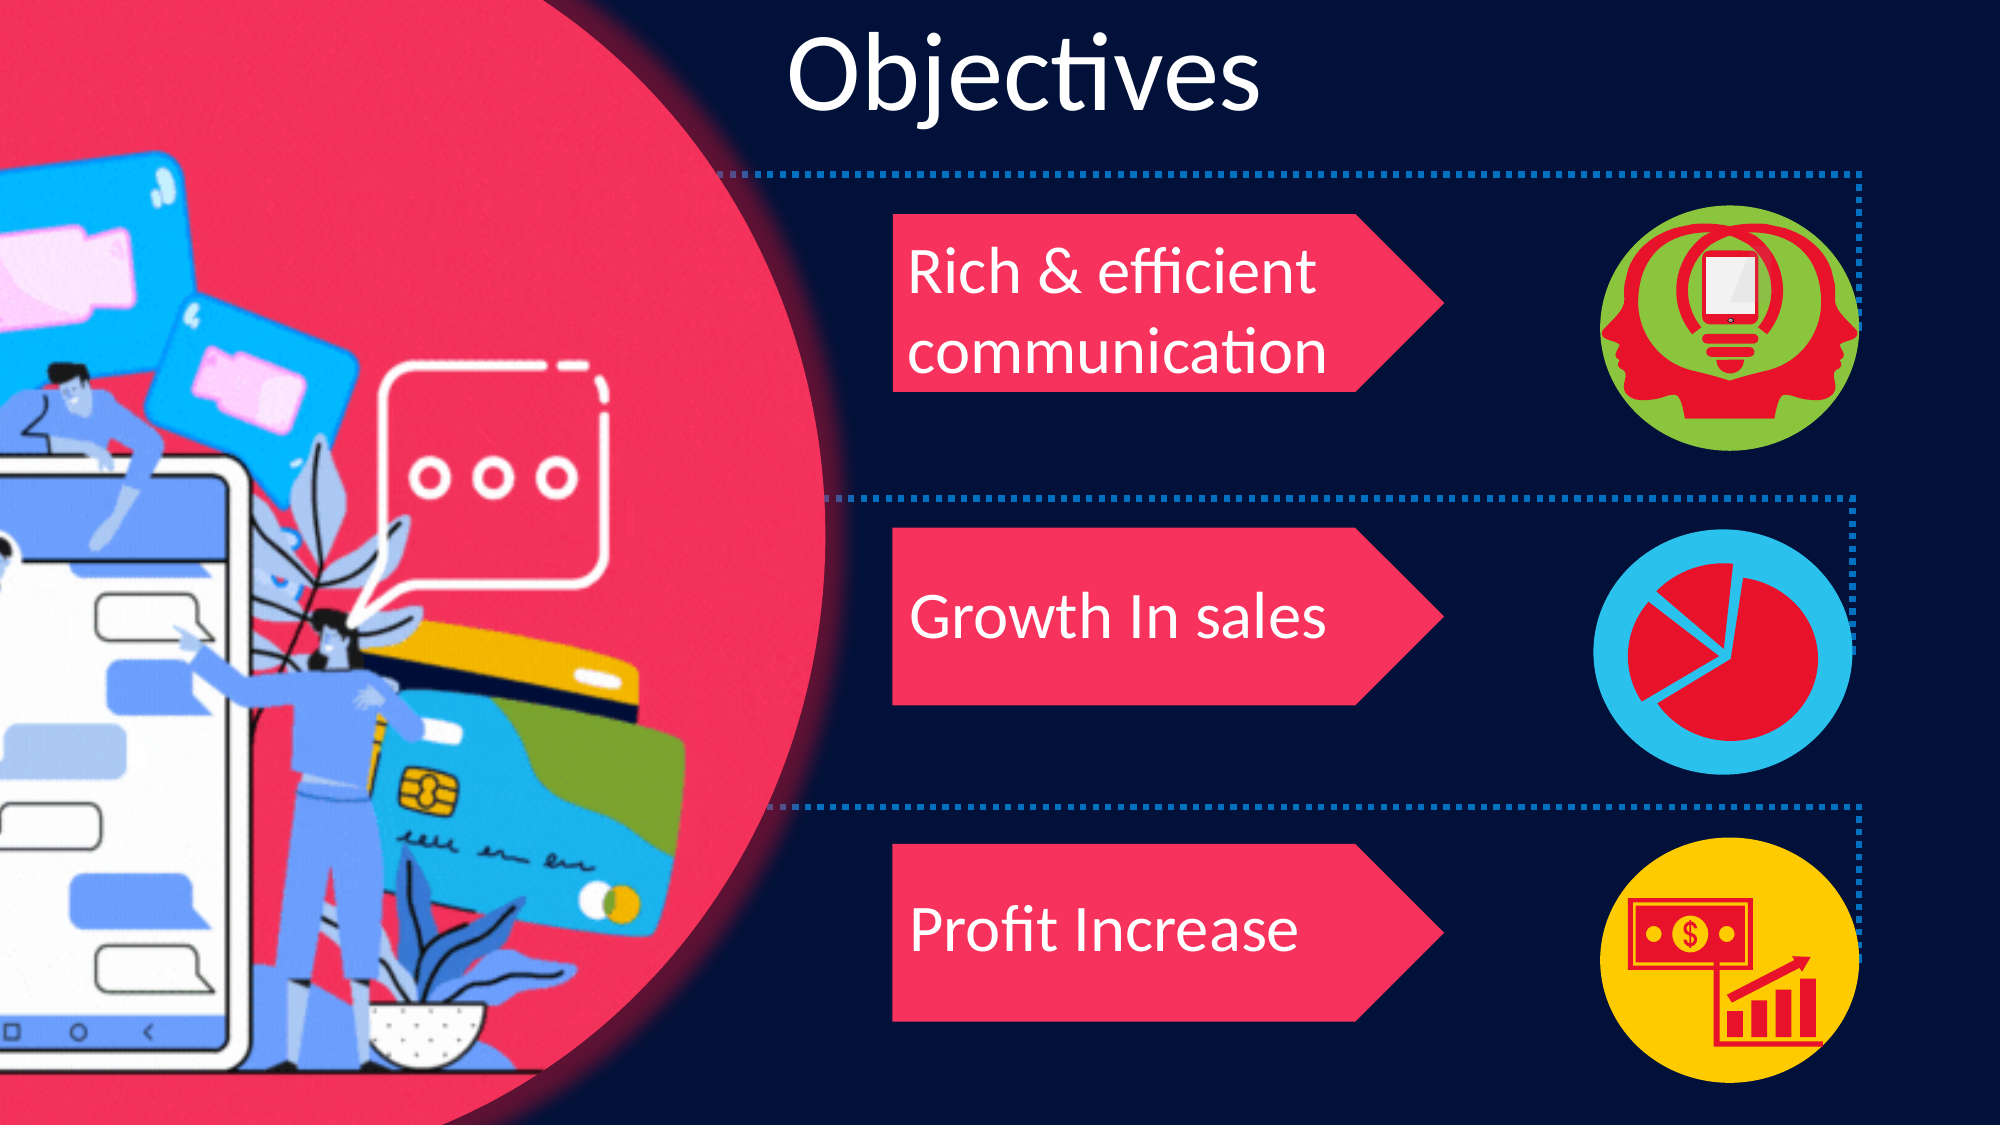

# Objectives

Rich & efficient communication

Growth In sales

Profit Increase